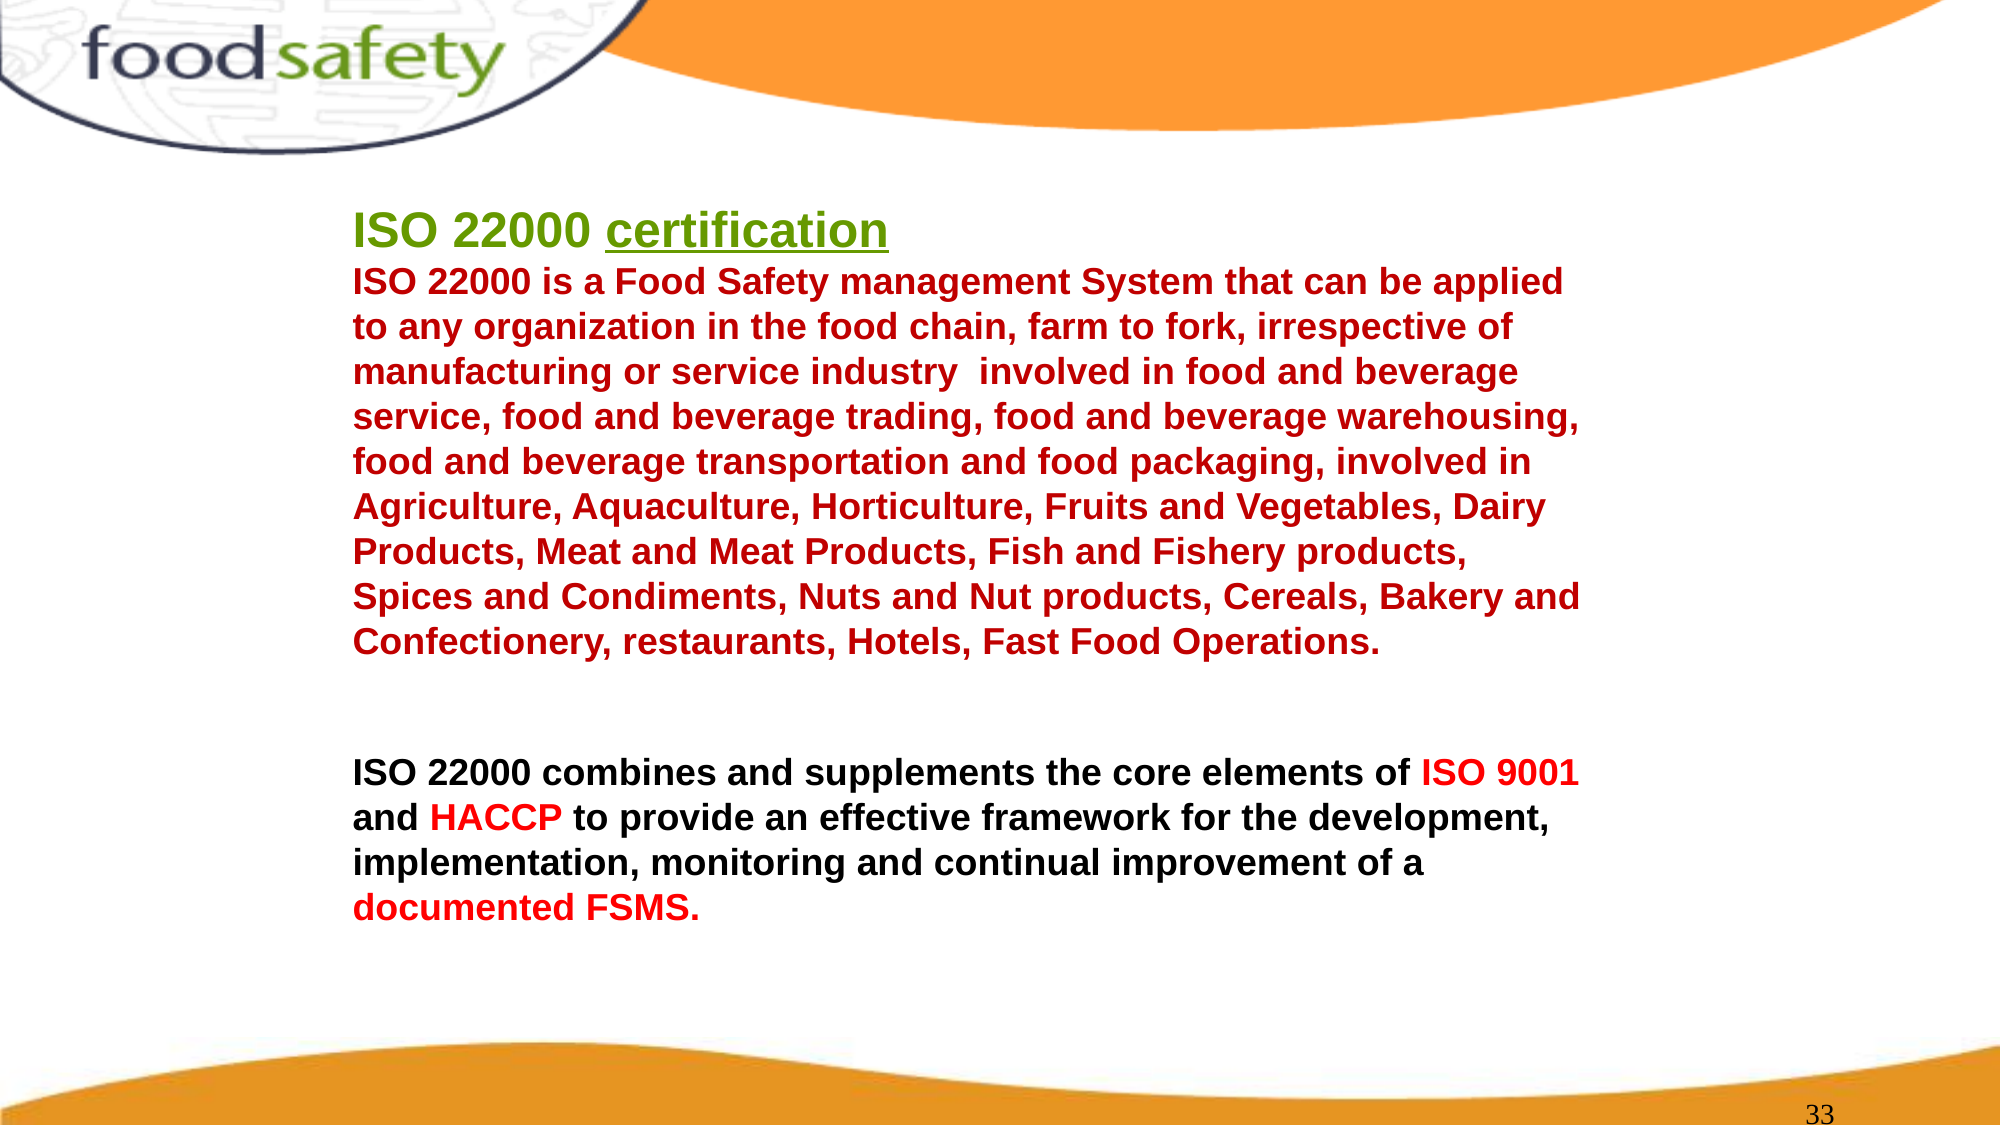

# ISO 22000 certification ISO 22000 is a Food Safety management System that can be applied to any organization in the food chain, farm to fork, irrespective of manufacturing or service industry  involved in food and beverage service, food and beverage trading, food and beverage warehousing, food and beverage transportation and food packaging, involved in Agriculture, Aquaculture, Horticulture, Fruits and Vegetables, Dairy Products, Meat and Meat Products, Fish and Fishery products, Spices and Condiments, Nuts and Nut products, Cereals, Bakery and Confectionery, restaurants, Hotels, Fast Food Operations. ISO 22000 combines and supplements the core elements of ISO 9001 and HACCP to provide an effective framework for the development, implementation, monitoring and continual improvement of a documented FSMS.
33